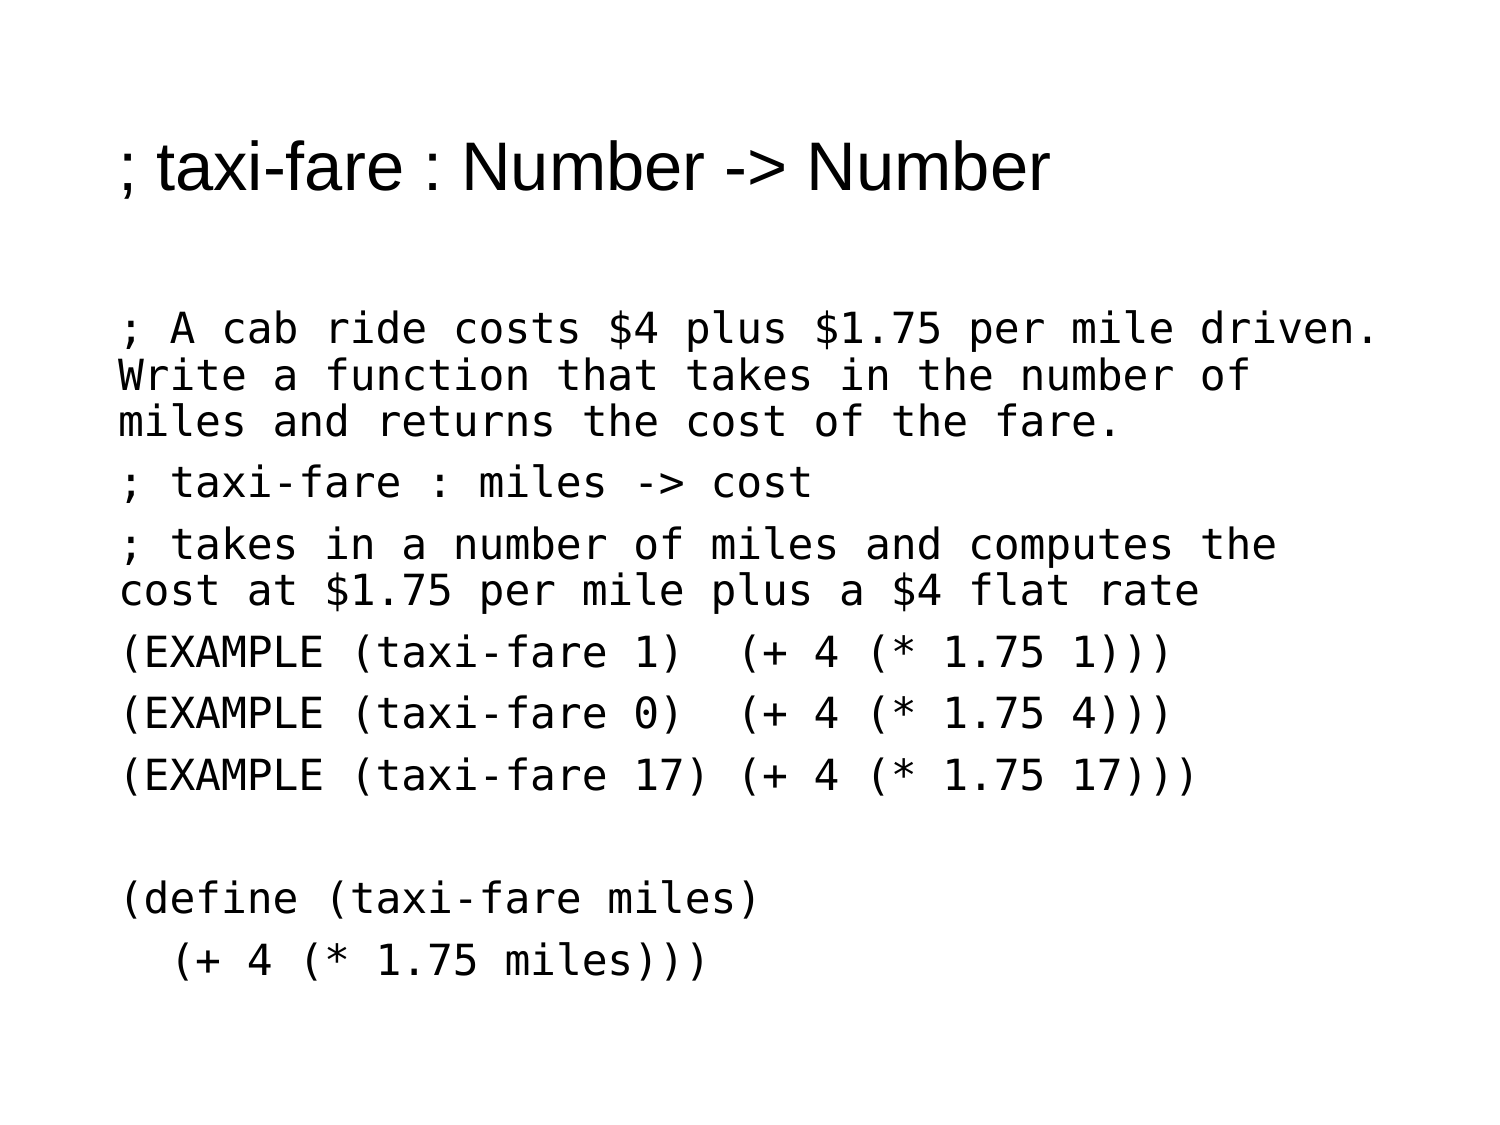

# ; taxi-fare : Number -> Number
; A cab ride costs $4 plus $1.75 per mile driven. Write a function that takes in the number of miles and returns the cost of the fare.
; taxi-fare : miles -> cost
; takes in a number of miles and computes the cost at $1.75 per mile plus a $4 flat rate
(EXAMPLE (taxi-fare 1)  (+ 4 (* 1.75 1)))
(EXAMPLE (taxi-fare 0)  (+ 4 (* 1.75 4)))
(EXAMPLE (taxi-fare 17) (+ 4 (* 1.75 17)))

(define (taxi-fare miles)
  (+ 4 (* 1.75 miles)))